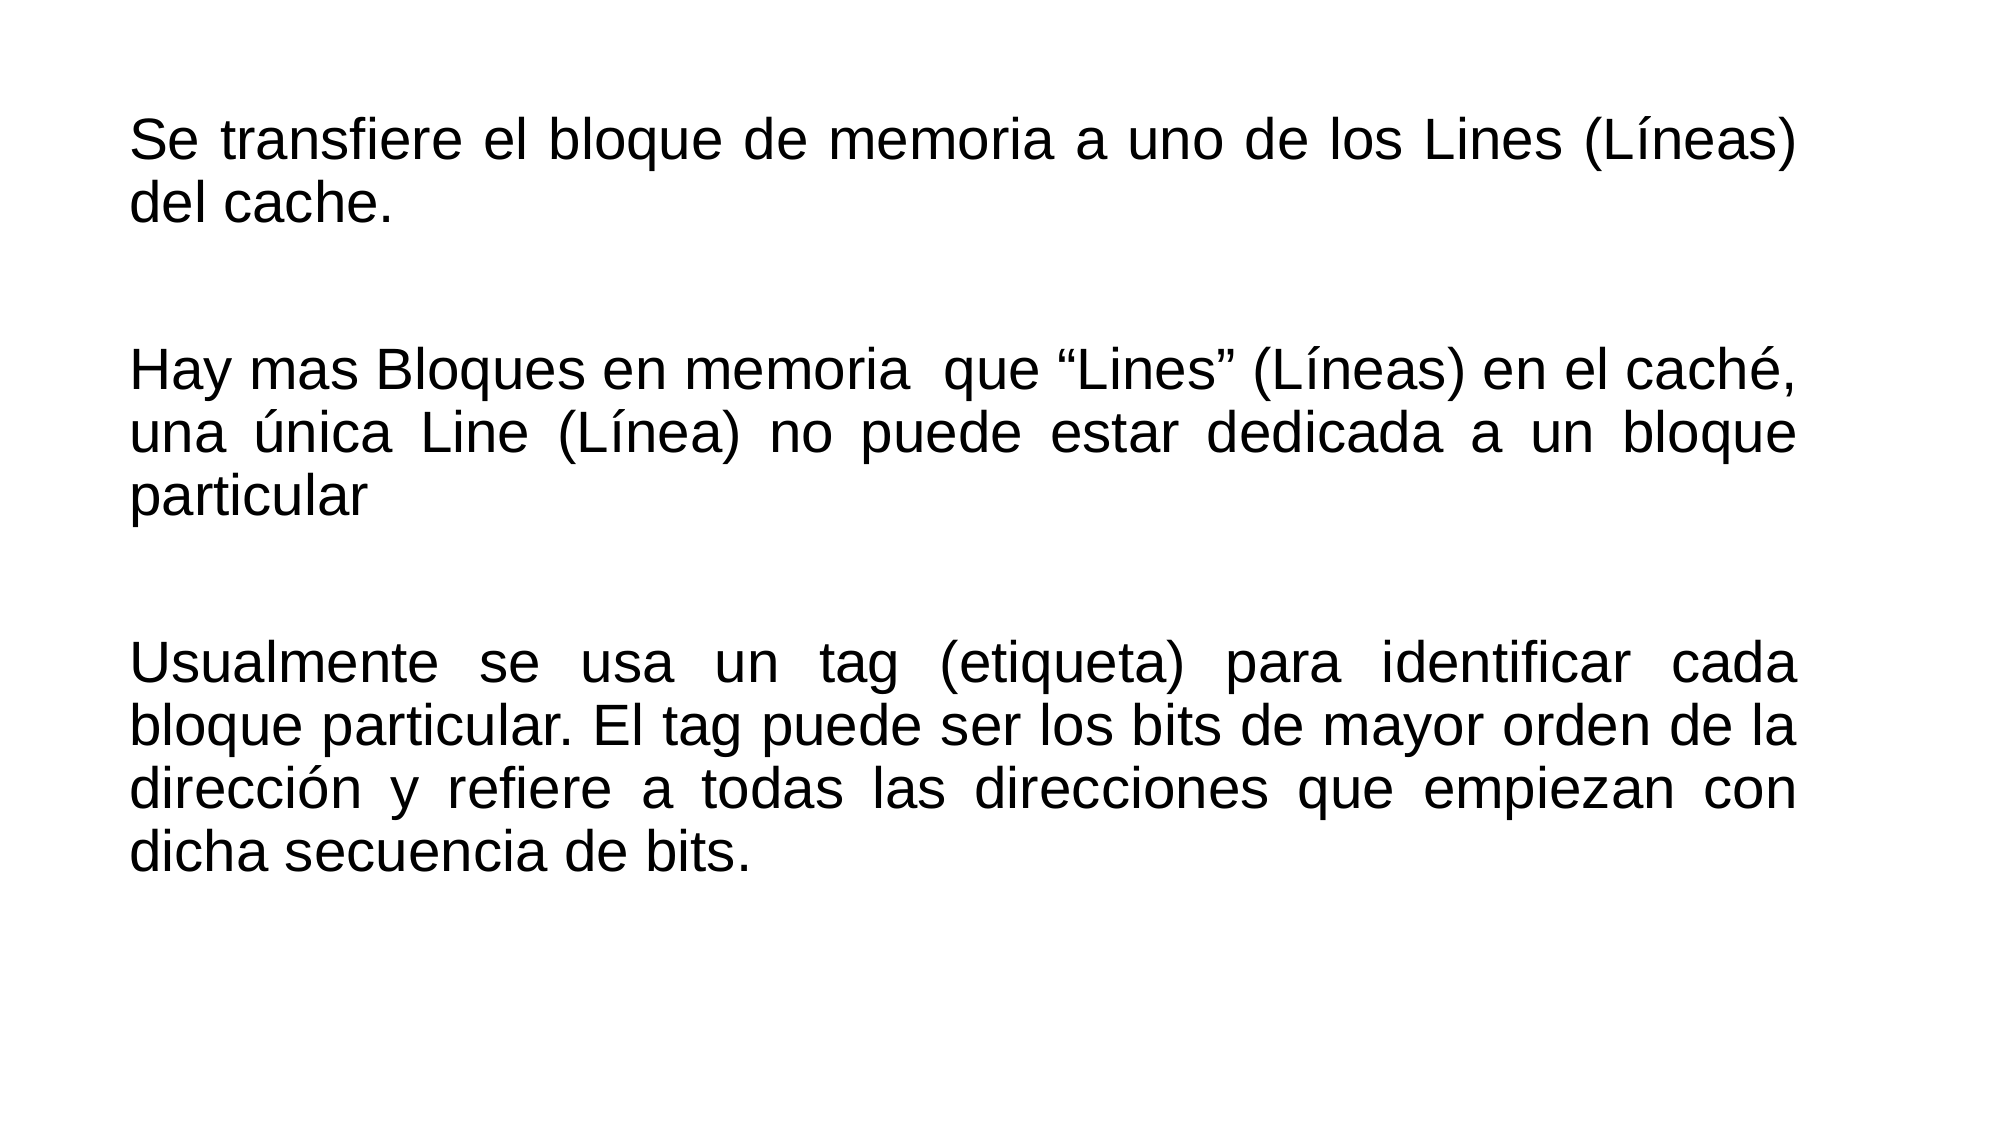

Se transfiere el bloque de memoria a uno de los Lines (Líneas) del cache.

Hay mas Bloques en memoria  que “Lines” (Líneas) en el caché, una única Line (Línea) no puede estar dedicada a un bloque particular

Usualmente se usa un tag (etiqueta) para identificar cada bloque particular. El tag puede ser los bits de mayor orden de la dirección y refiere a todas las direcciones que empiezan con dicha secuencia de bits.